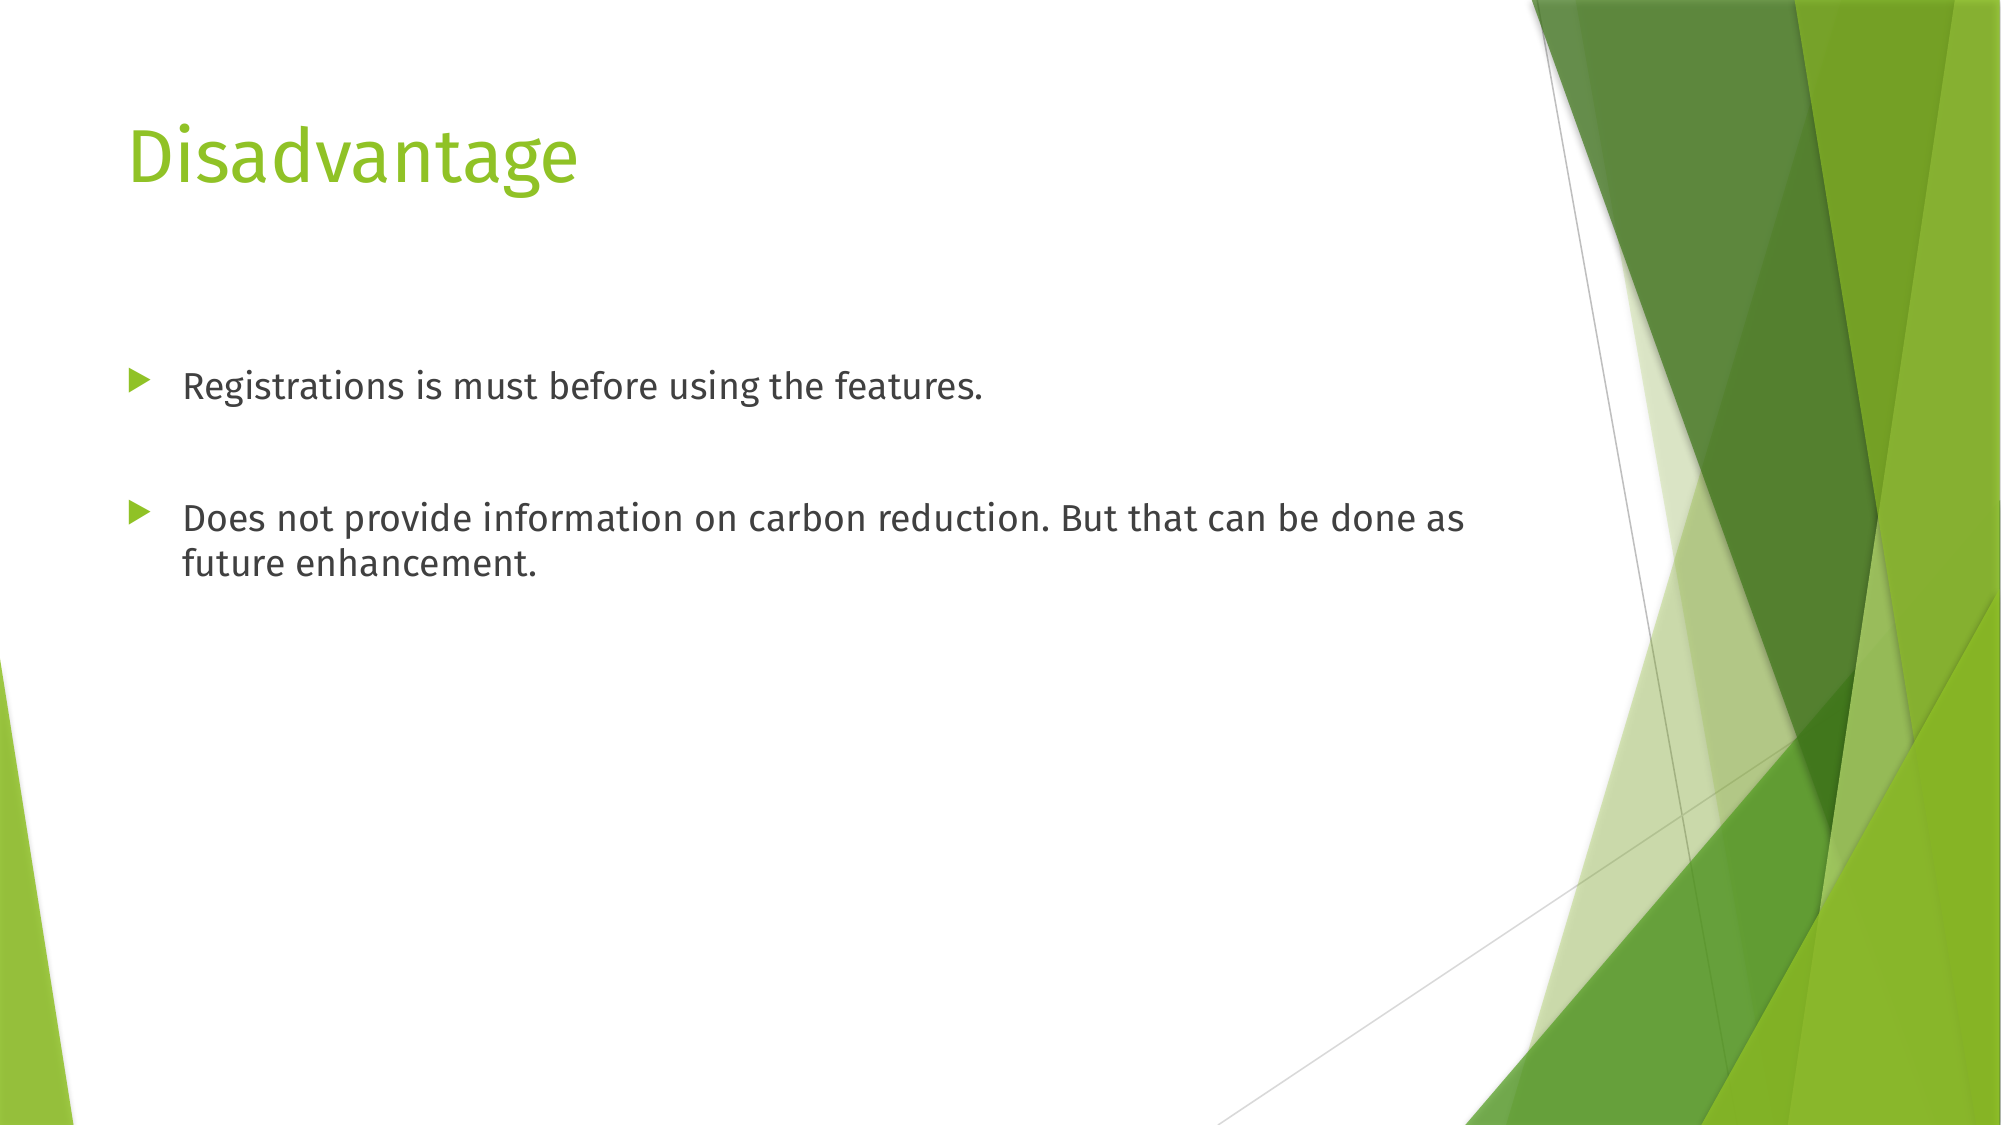

# Disadvantage
Registrations is must before using the features.

Does not provide information on carbon reduction. But that can be done as future enhancement.